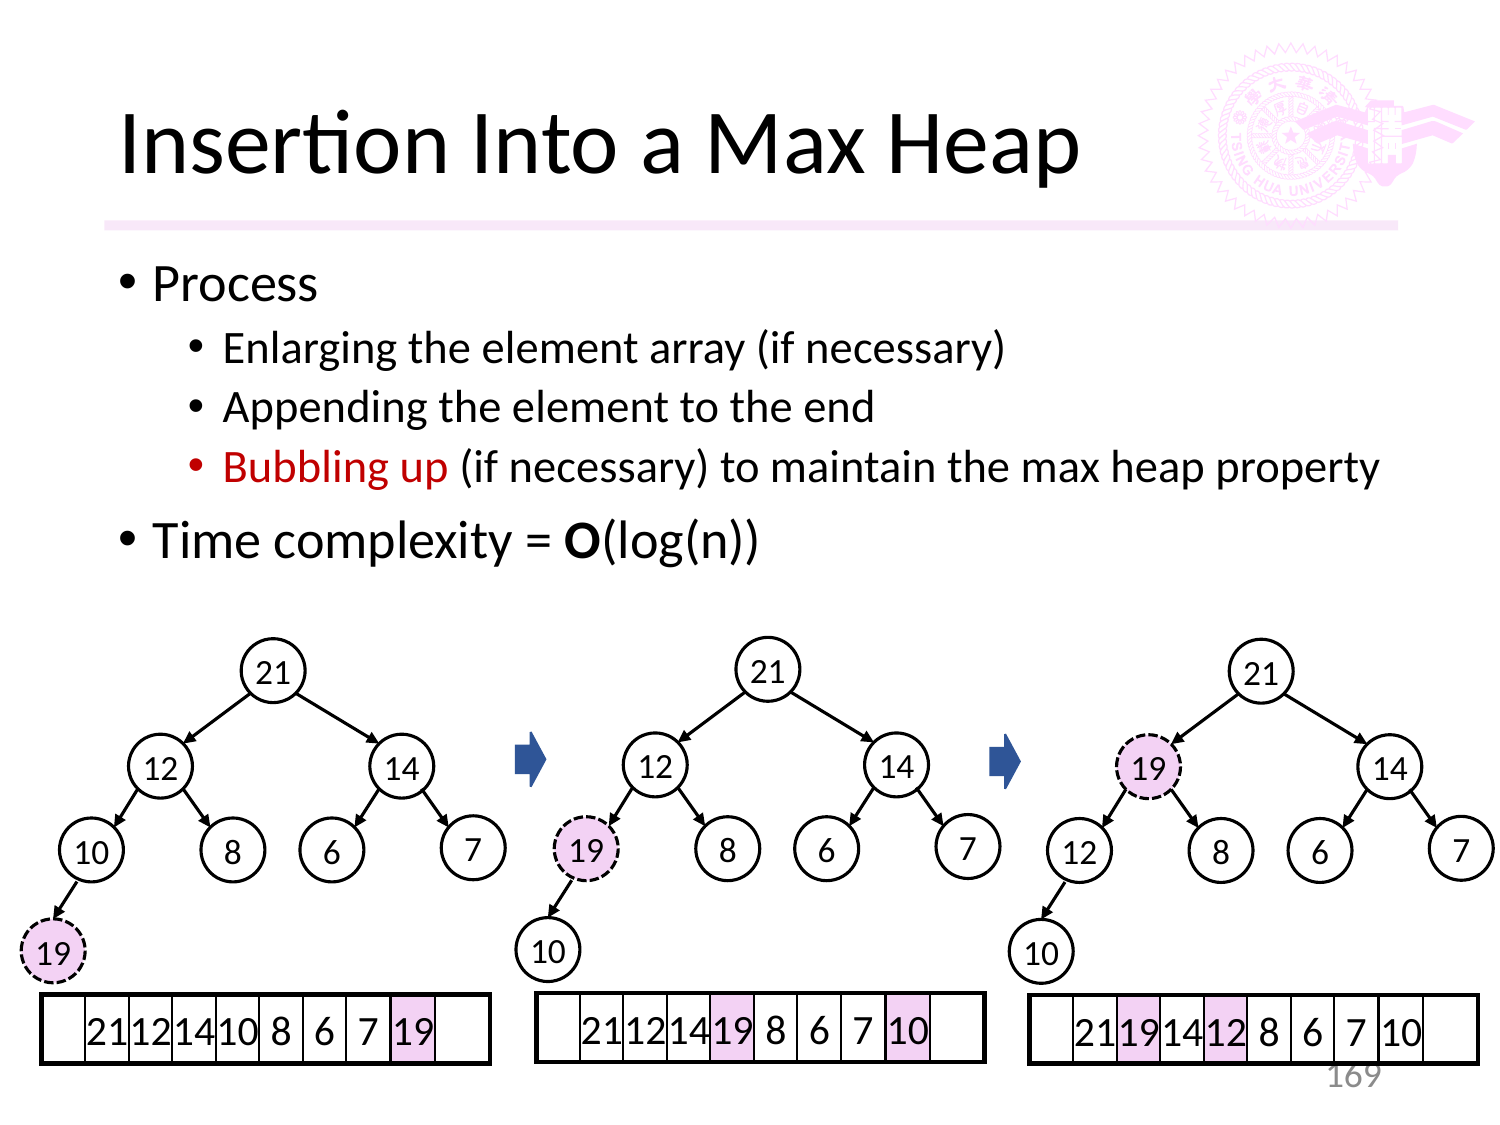

# Insertion Into a Max Heap
Process
Enlarging the element array (if necessary)
Appending the element to the end
Bubbling up (if necessary) to maintain the max heap property
Time complexity = O(log(n))
21
12
14
19
8
6
10
7
21
12
14
10
8
6
19
7
21
19
14
12
8
6
10
7

10

21
12
14
19
8
6
7
19

21
12
14
10
8
6
7
10

21
19
14
12
8
6
7
169